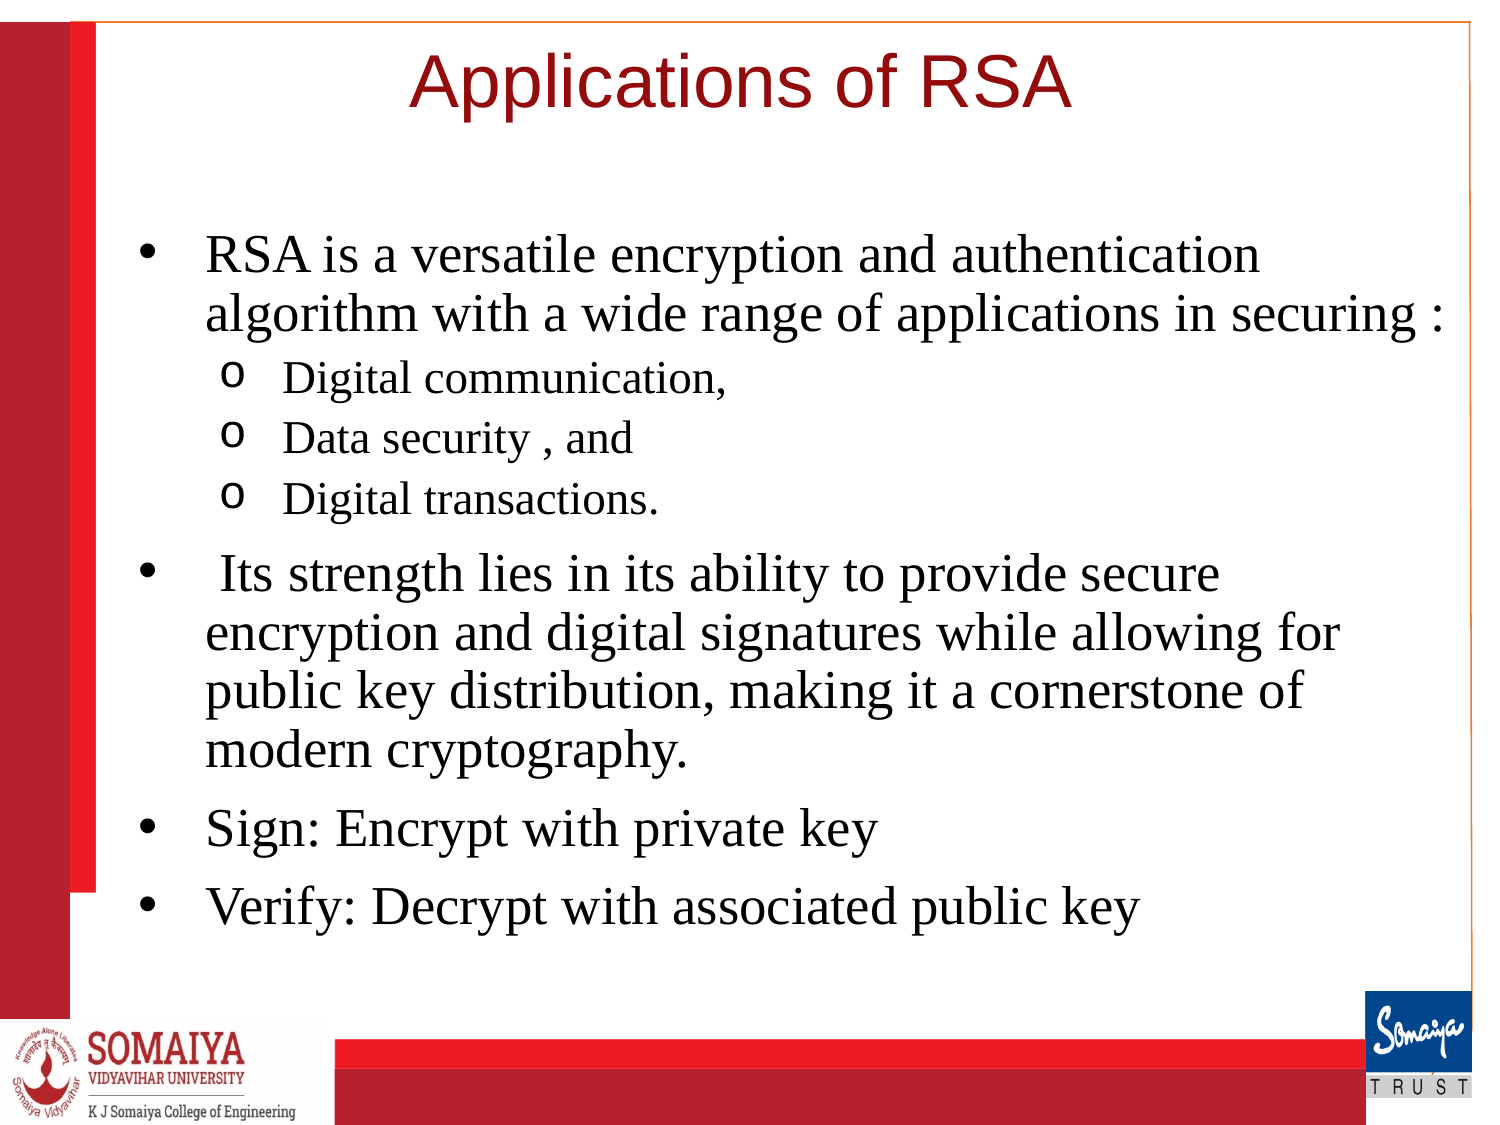

# Applications of RSA
RSA is a versatile encryption and authentication algorithm with a wide range of applications in securing :
Digital communication,
Data security , and
Digital transactions.
 Its strength lies in its ability to provide secure encryption and digital signatures while allowing for public key distribution, making it a cornerstone of modern cryptography.
Sign: Encrypt with private key
Verify: Decrypt with associated public key